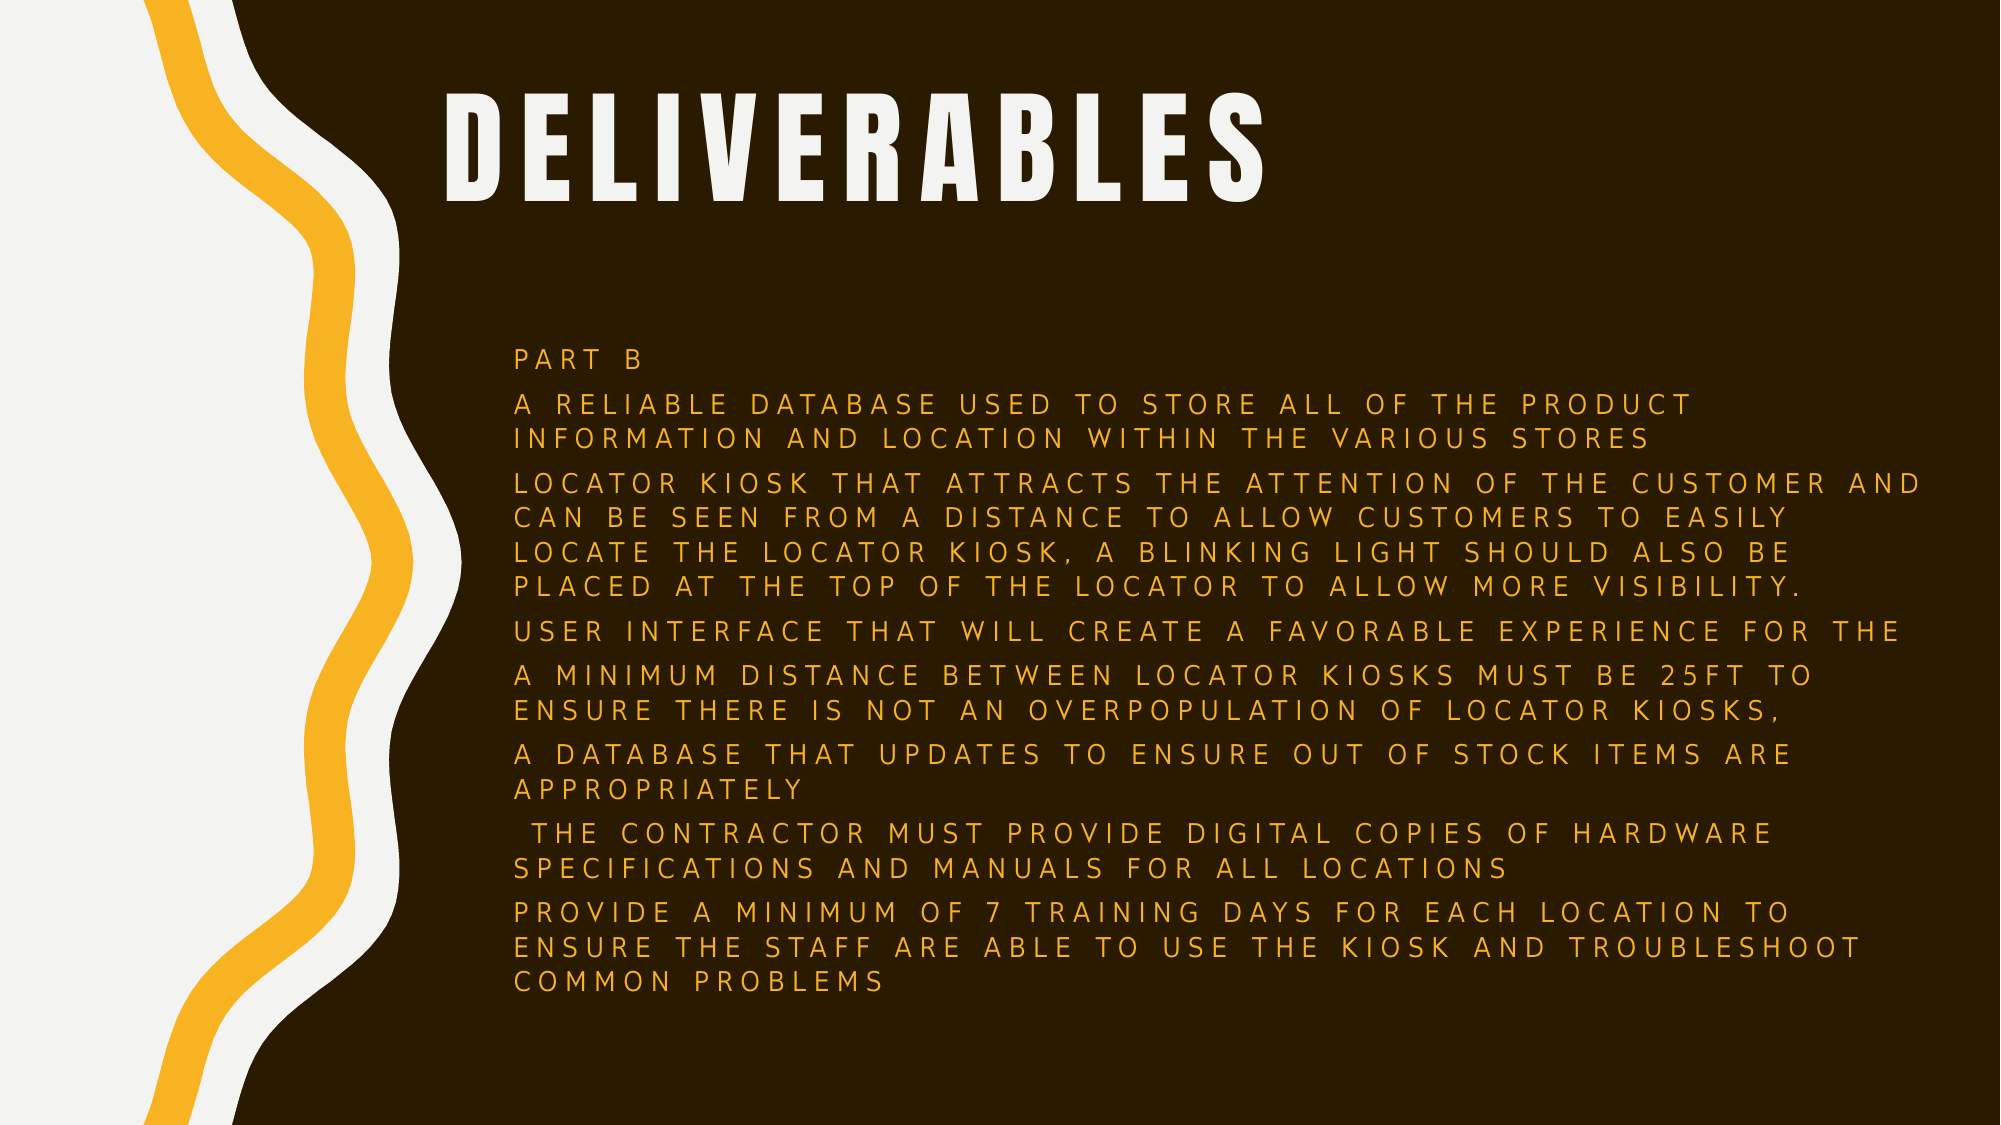

# Deliverables
Part B
A reliable database used to store all of the product information and location within the various stores
Locator Kiosk that attracts the attention of the customer and can be seen from a distance to allow customers to easily locate the locator kiosk, a blinking light should also be placed at the top of the locator to allow more visibility.
User interface that will create a favorable experience for the
A minimum distance between locator kiosks must be 25ft to ensure there is not an overpopulation of Locator Kiosks,
A database that updates to ensure out of stock items are appropriately
 The contractor must provide digital copies of hardware specifications and manuals for all locations
provide a minimum of 7 training days for each location to ensure the staff are able to use the kiosk and troubleshoot common problems